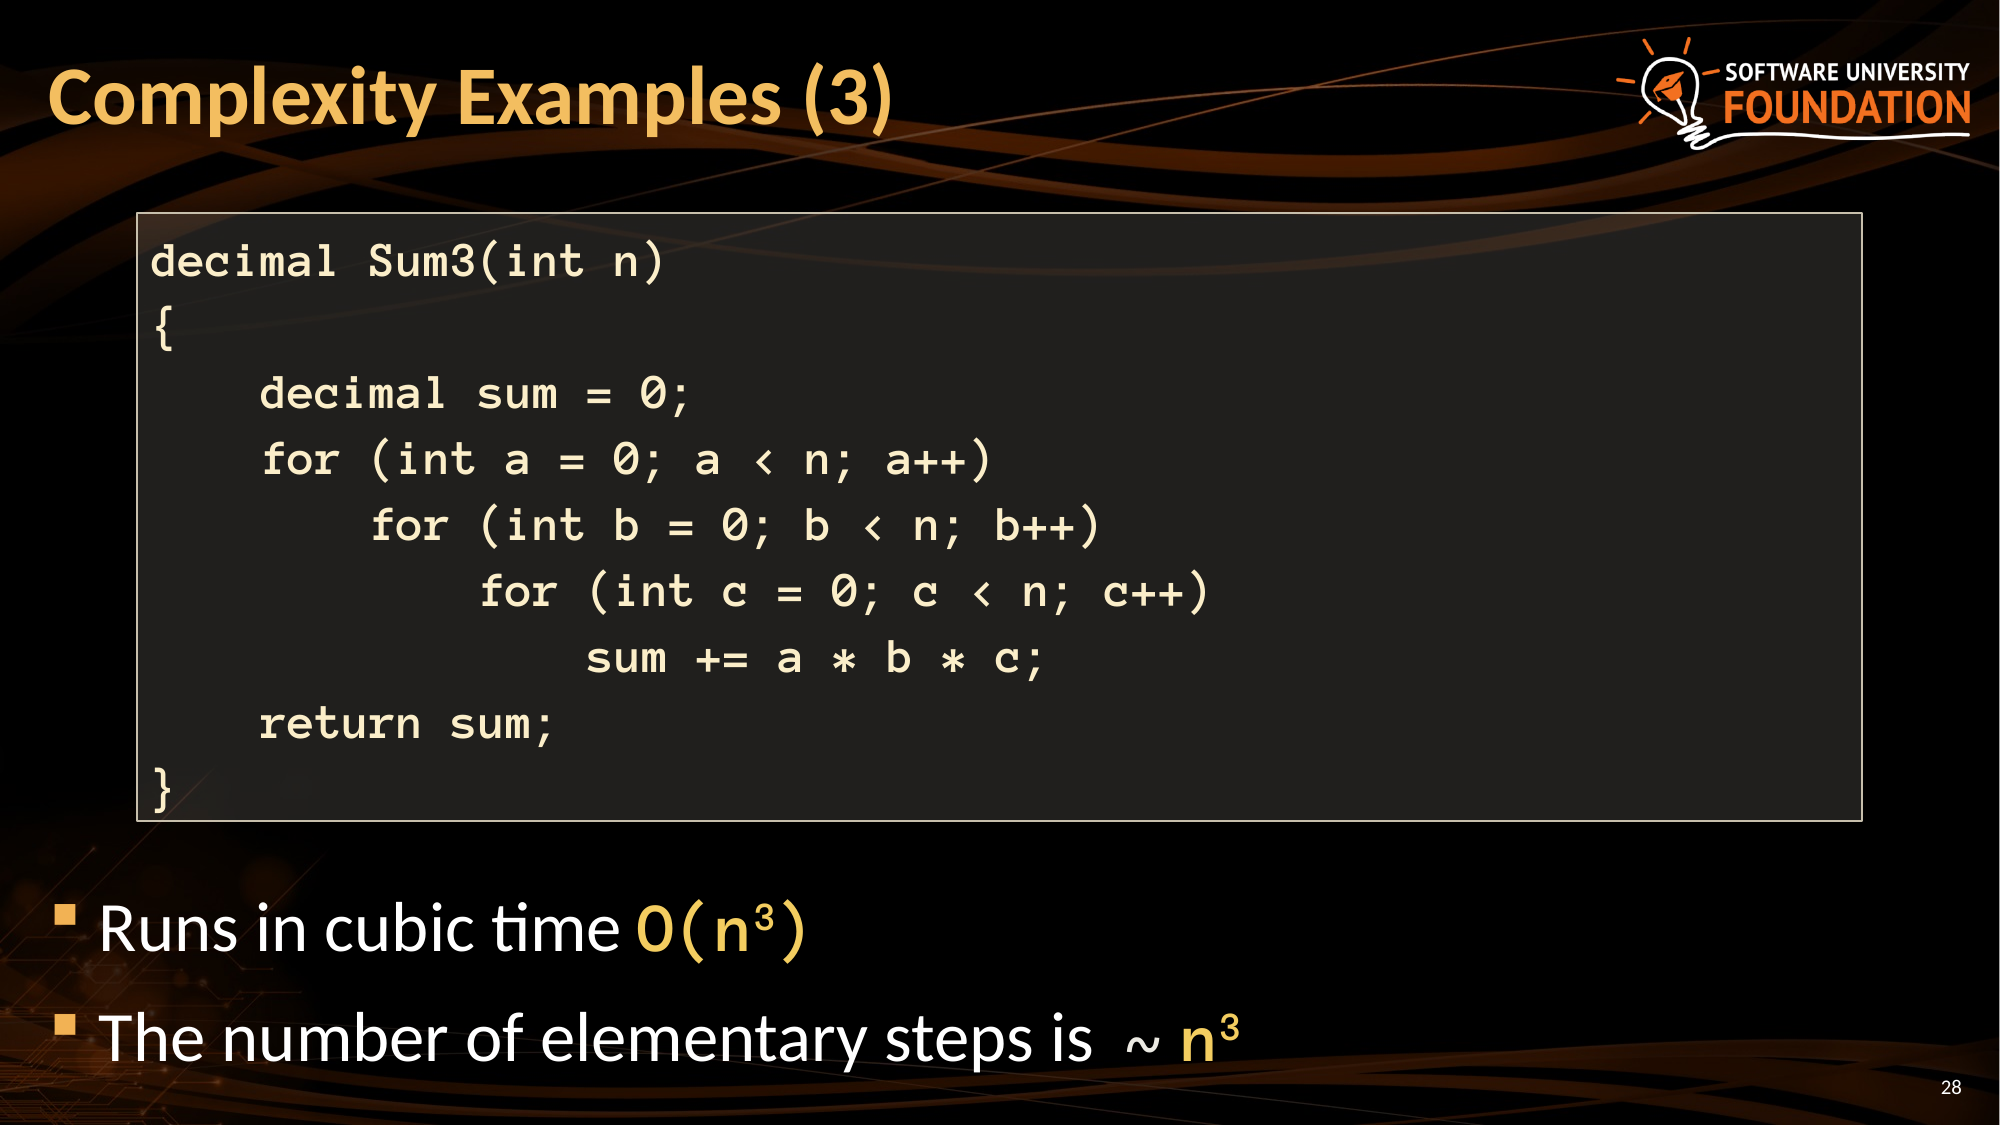

# Complexity Examples (3)
decimal Sum3(int n)
{
    decimal sum = 0;
    for (int a = 0; a < n; a++)
        for (int b = 0; b < n; b++)
            for (int c = 0; c < n; c++)
                sum += a * b * c;
    return sum;
}
Runs in cubic time O(n3)
The number of elementary steps is  ~ n3
28